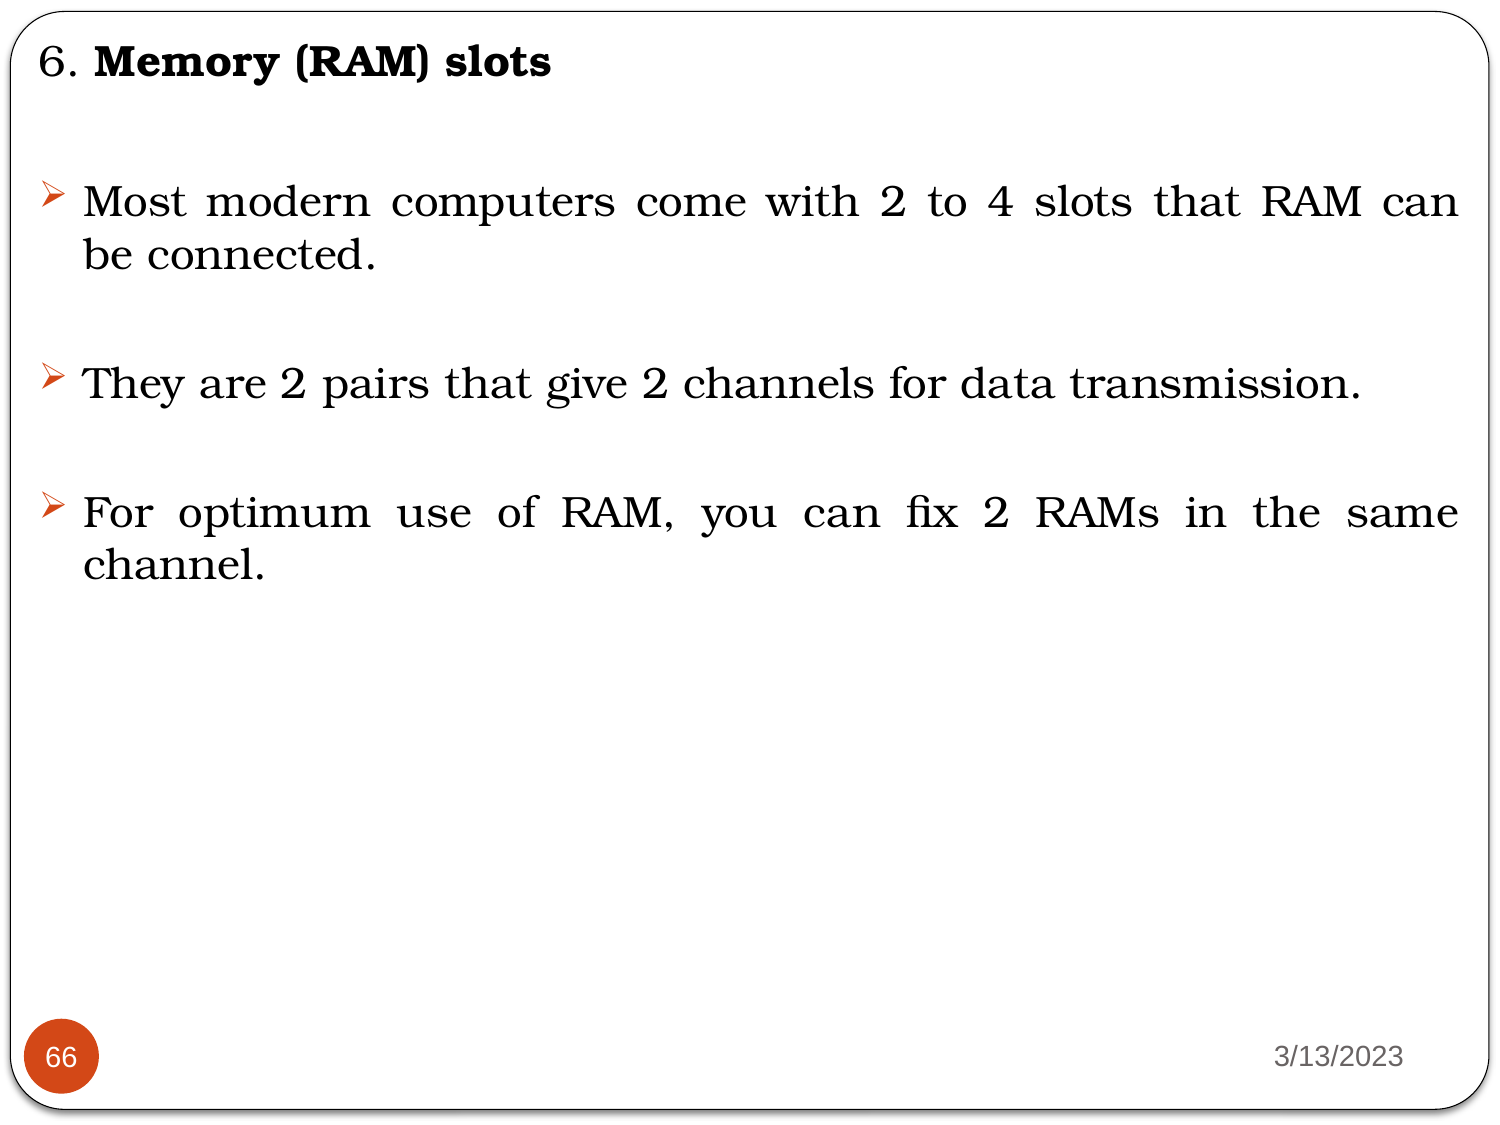

6. Memory (RAM) slots

Most modern computers come with 2 to 4 slots that RAM can be connected.

They are 2 pairs that give 2 channels for data transmission.

For optimum use of RAM, you can fix 2 RAMs in the same channel.

3/13/2023
66